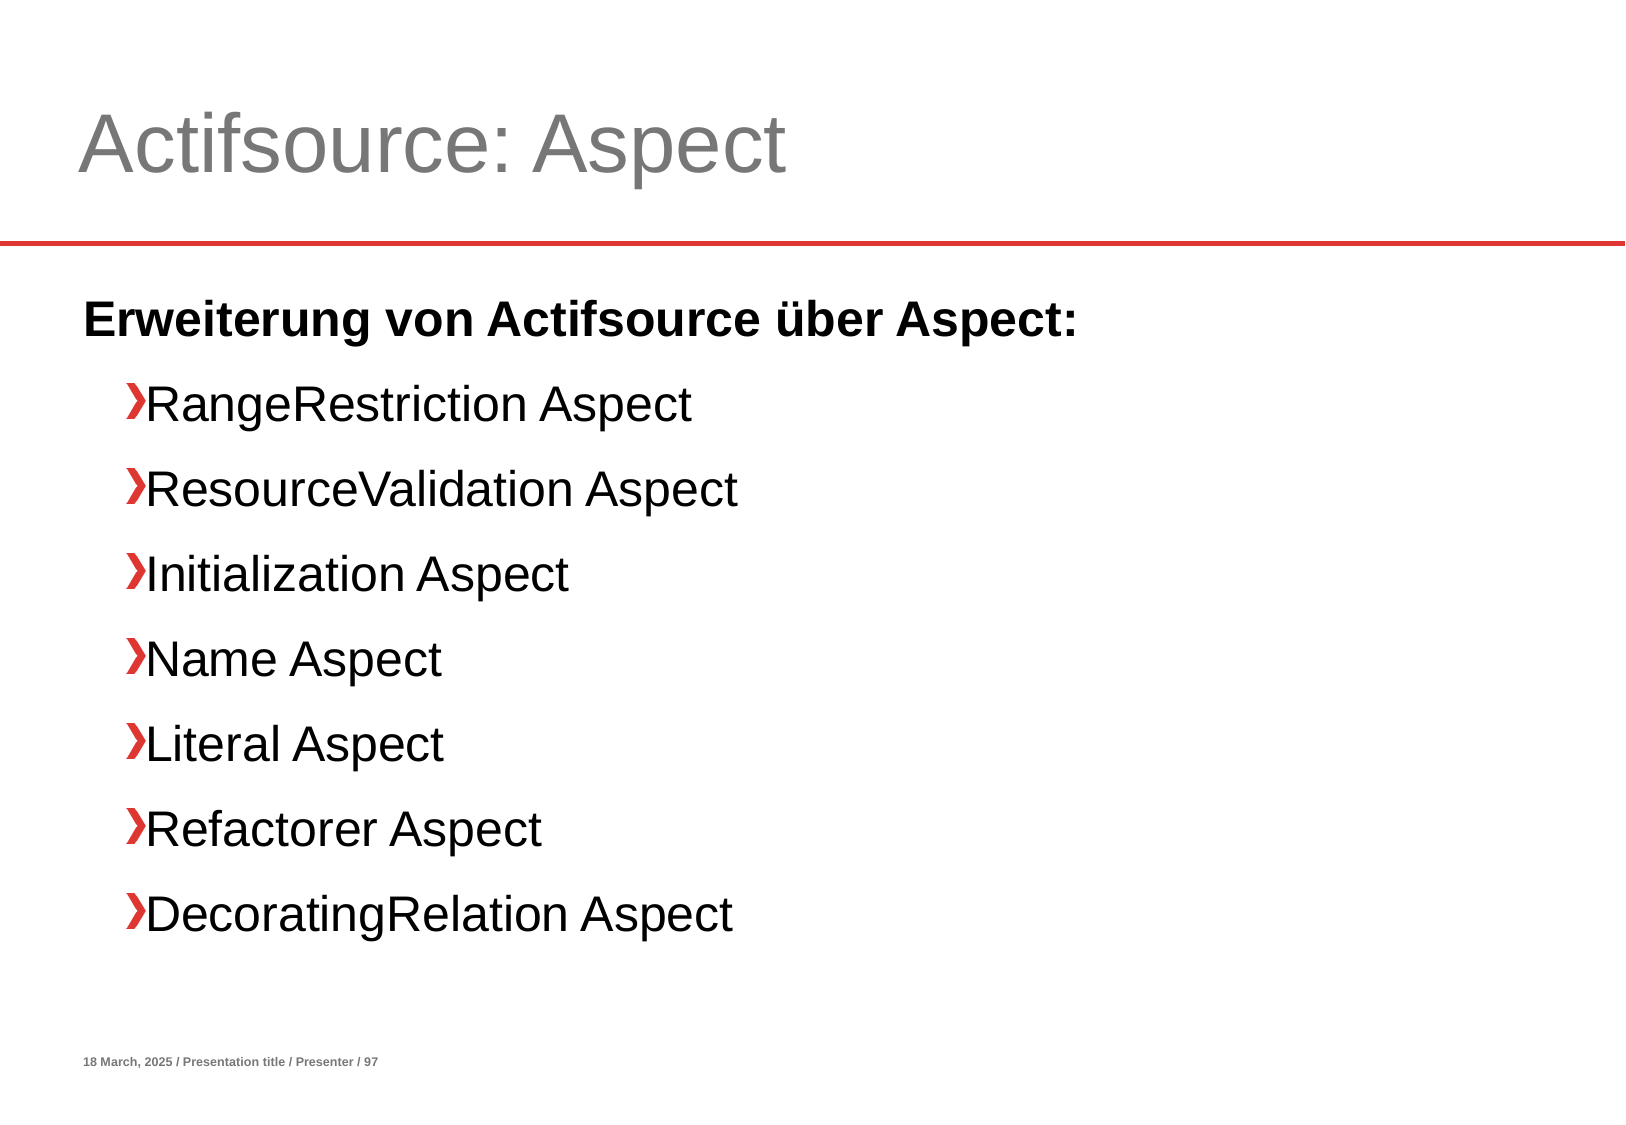

# Actifsource: Aspect
Erweiterung von Actifsource über Aspect:
RangeRestriction Aspect
ResourceValidation Aspect
Initialization Aspect
Name Aspect
Literal Aspect
Refactorer Aspect
DecoratingRelation Aspect